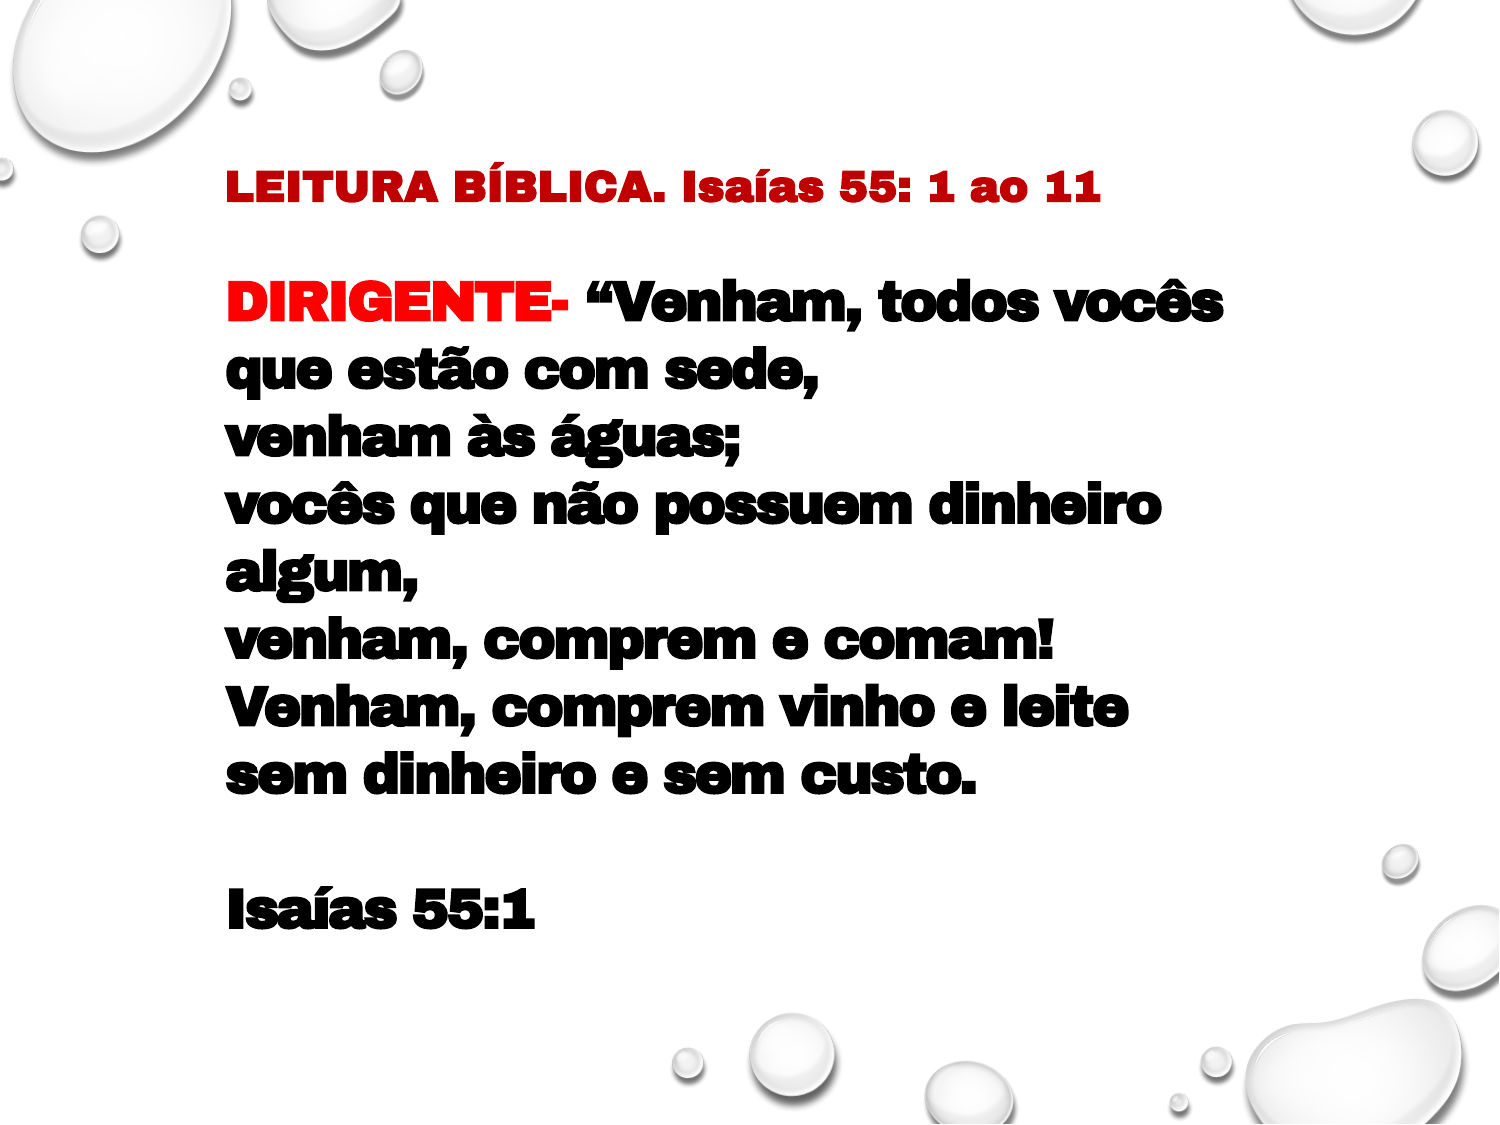

z

DIRIGENTE- “Venham, todos vocês que estão com sede,
venham às águas;
vocês que não possuem dinheiro algum,
venham, comprem e comam!
Venham, comprem vinho e leite
sem dinheiro e sem custo.

Isaías 55:1
LEITURA BÍBLICA. Isaías 55: 1 ao 11